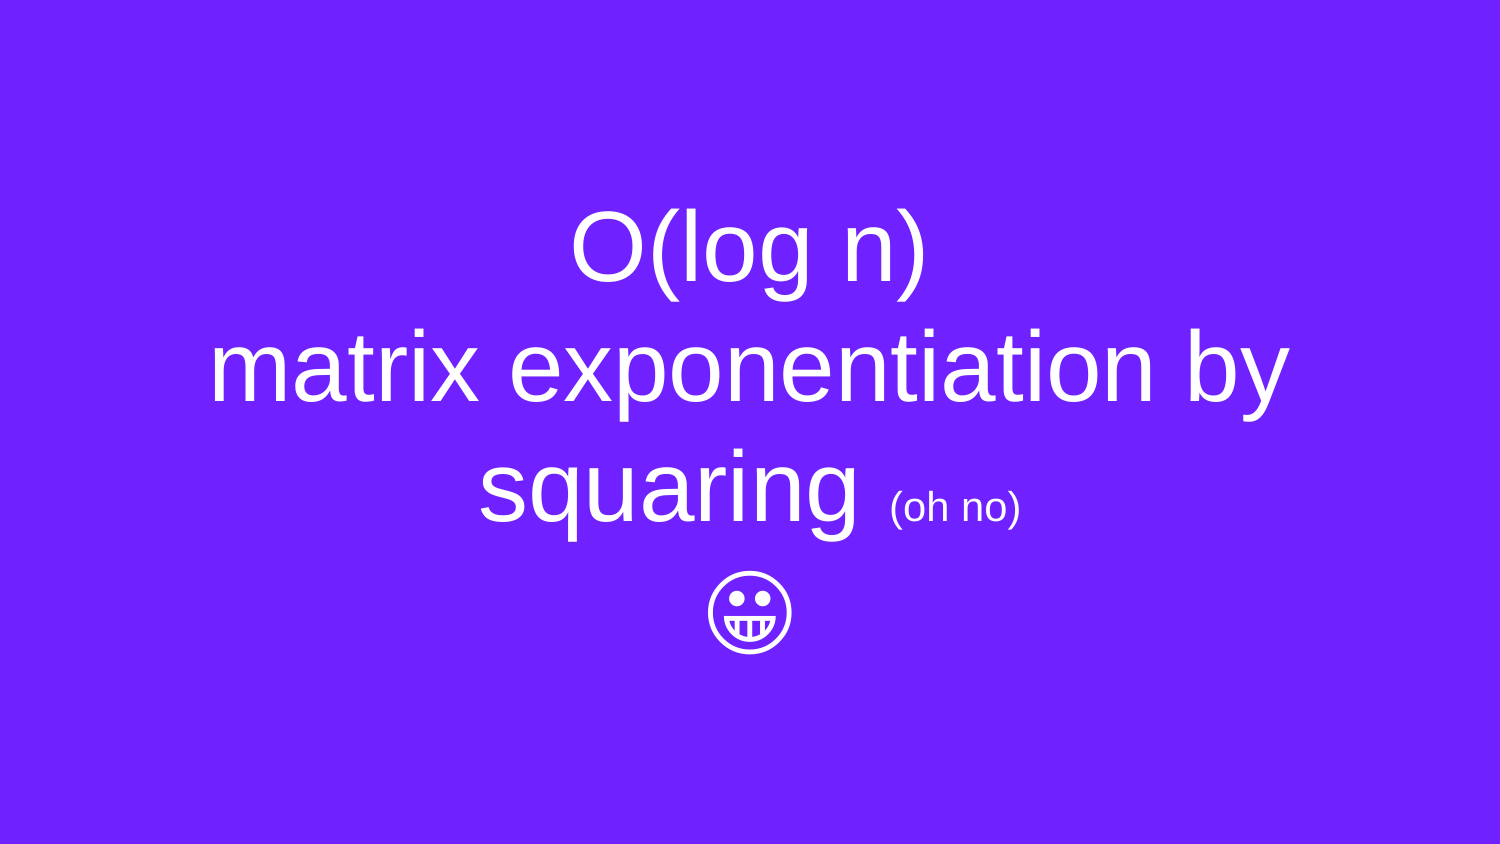

# O(log n) matrix exponentiation by squaring (oh no) 😀